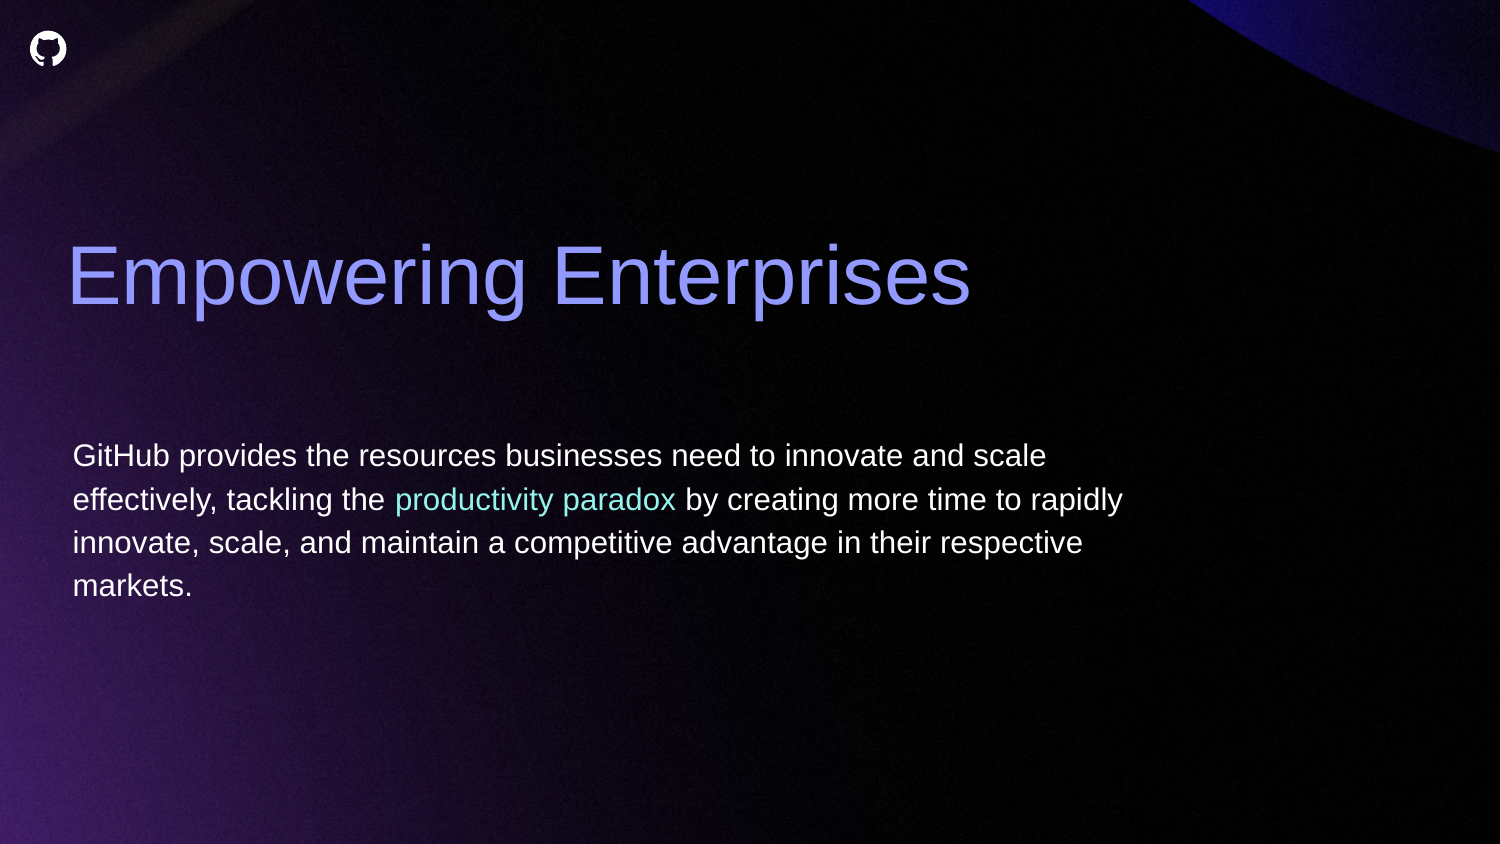

# Empowering Enterprises
GitHub provides the resources businesses need to innovate and scale effectively, tackling the productivity paradox by creating more time to rapidly innovate, scale, and maintain a competitive advantage in their respective markets.